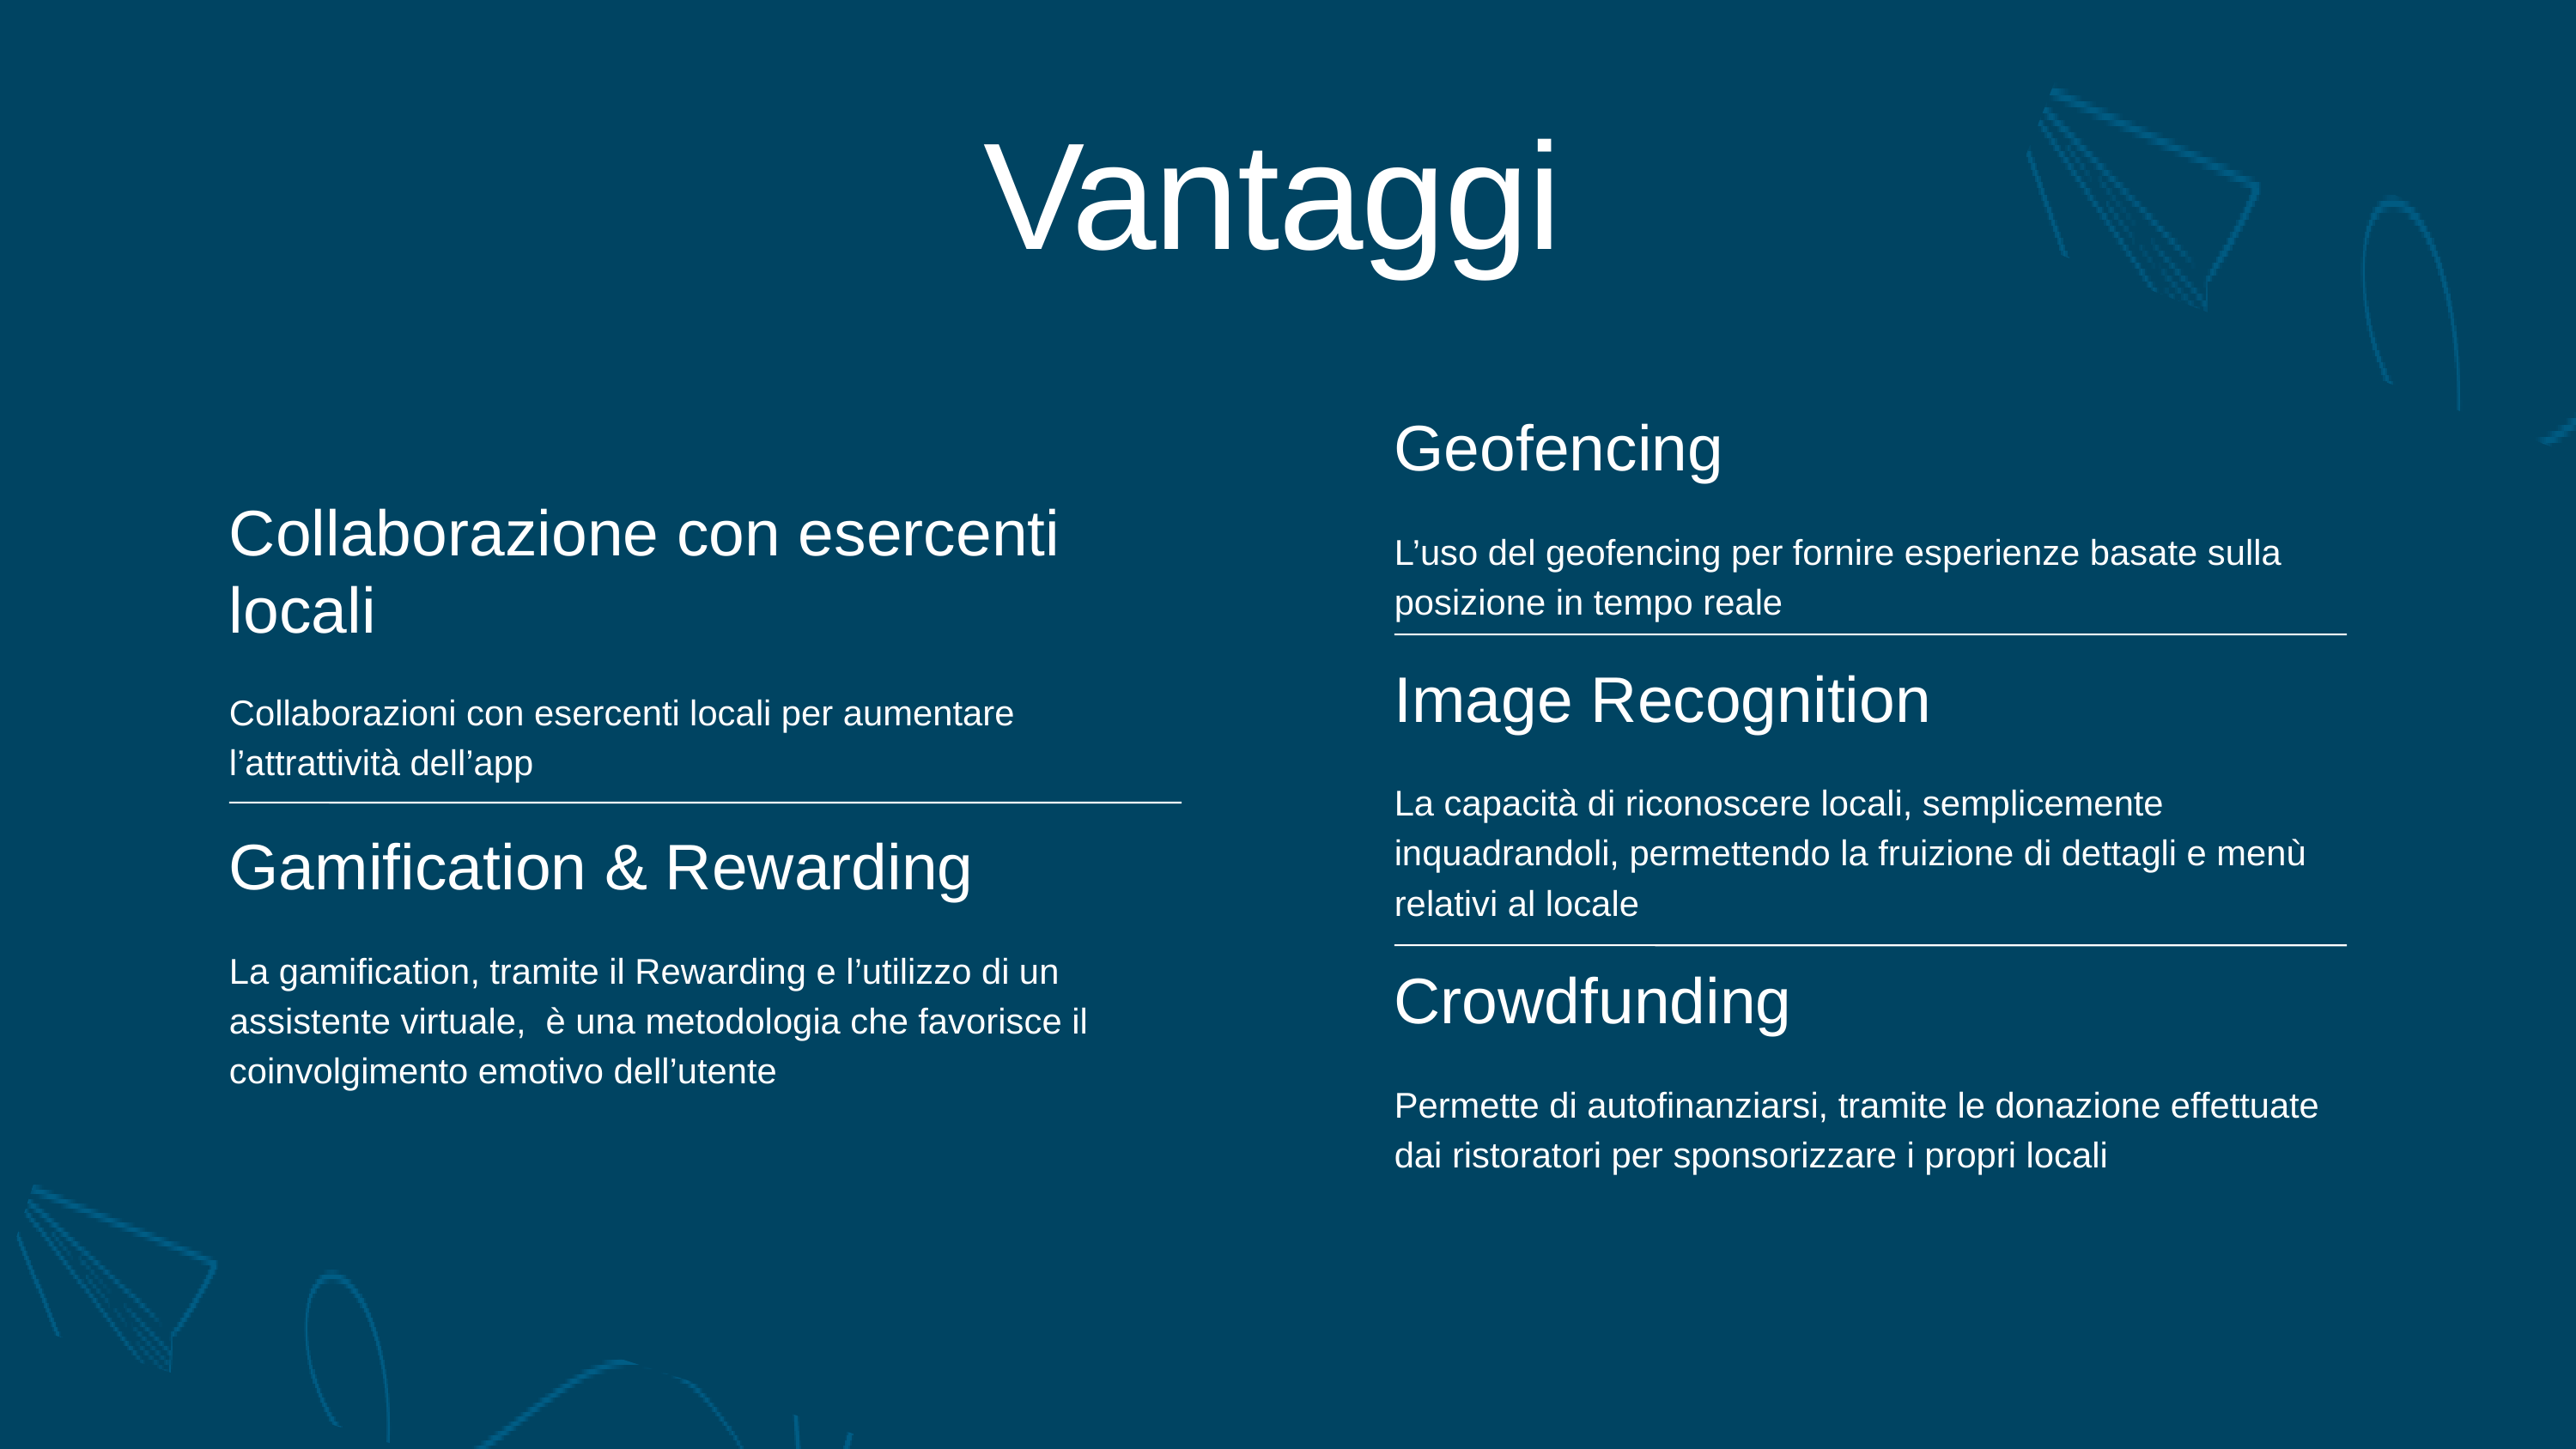

Vantaggi

Geofencing
Collaborazione con esercenti locali
L’uso del geofencing per fornire esperienze basate sulla posizione in tempo reale

Image Recognition
Collaborazioni con esercenti locali per aumentare l’attrattività dell’app
La capacità di riconoscere locali, semplicemente inquadrandoli, permettendo la fruizione di dettagli e menù relativi al locale

Gamification & Rewarding
La gamification, tramite il Rewarding e l’utilizzo di un assistente virtuale,  è una metodologia che favorisce il coinvolgimento emotivo dell’utente

Crowdfunding
Permette di autofinanziarsi, tramite le donazione effettuate dai ristoratori per sponsorizzare i propri locali